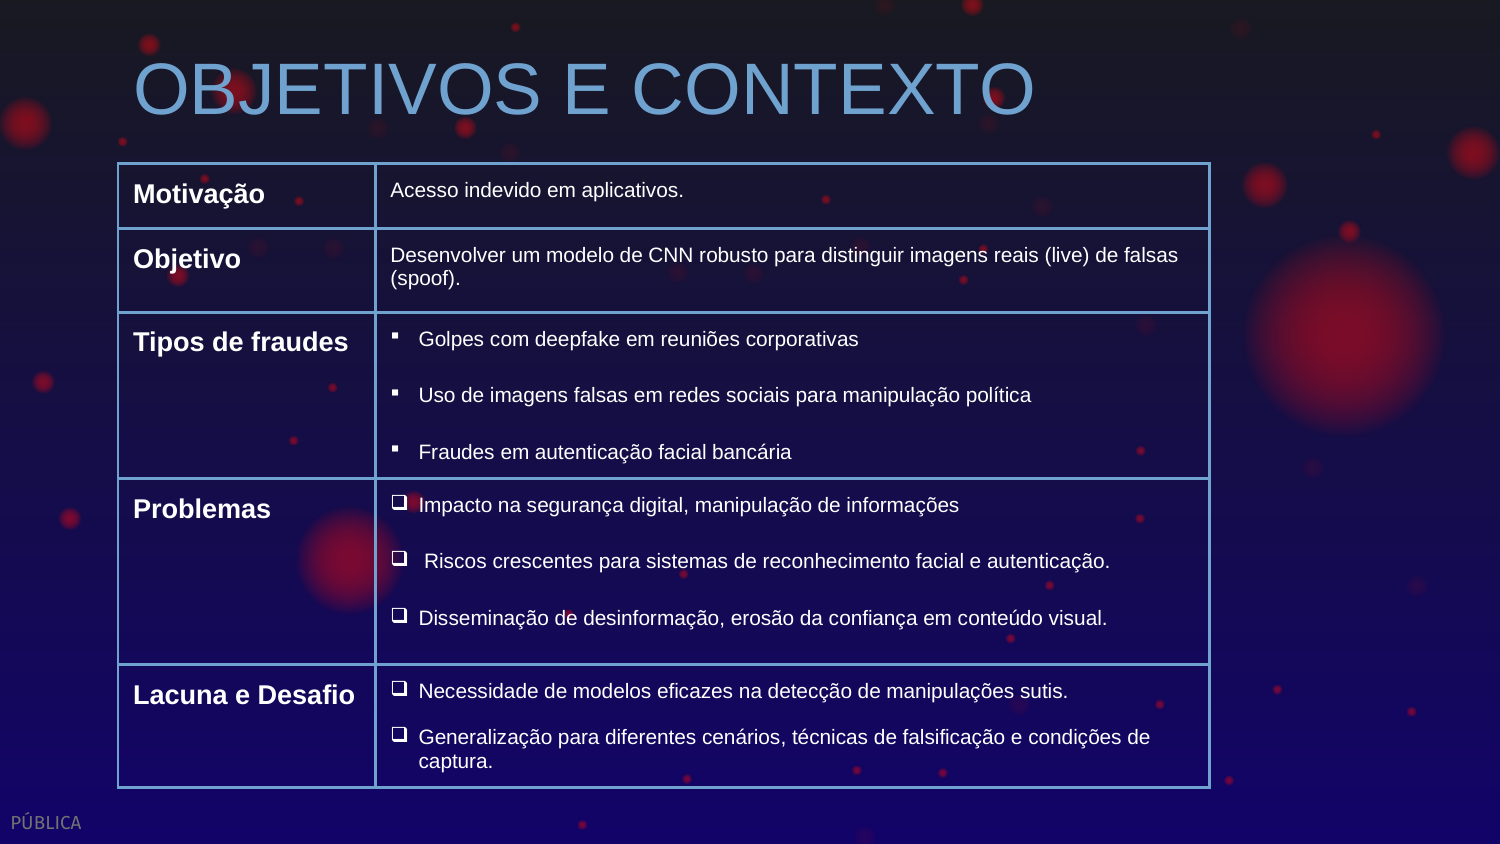

# OBJETIVOS E CONTEXTO
| Motivação | Acesso indevido em aplicativos. |
| --- | --- |
| Objetivo | Desenvolver um modelo de CNN robusto para distinguir imagens reais (live) de falsas (spoof). |
| Tipos de fraudes | Golpes com deepfake em reuniões corporativas Uso de imagens falsas em redes sociais para manipulação política Fraudes em autenticação facial bancária |
| Problemas | Impacto na segurança digital, manipulação de informações Riscos crescentes para sistemas de reconhecimento facial e autenticação. Disseminação de desinformação, erosão da confiança em conteúdo visual. |
| Lacuna e Desafio | Necessidade de modelos eficazes na detecção de manipulações sutis. Generalização para diferentes cenários, técnicas de falsificação e condições de captura. |